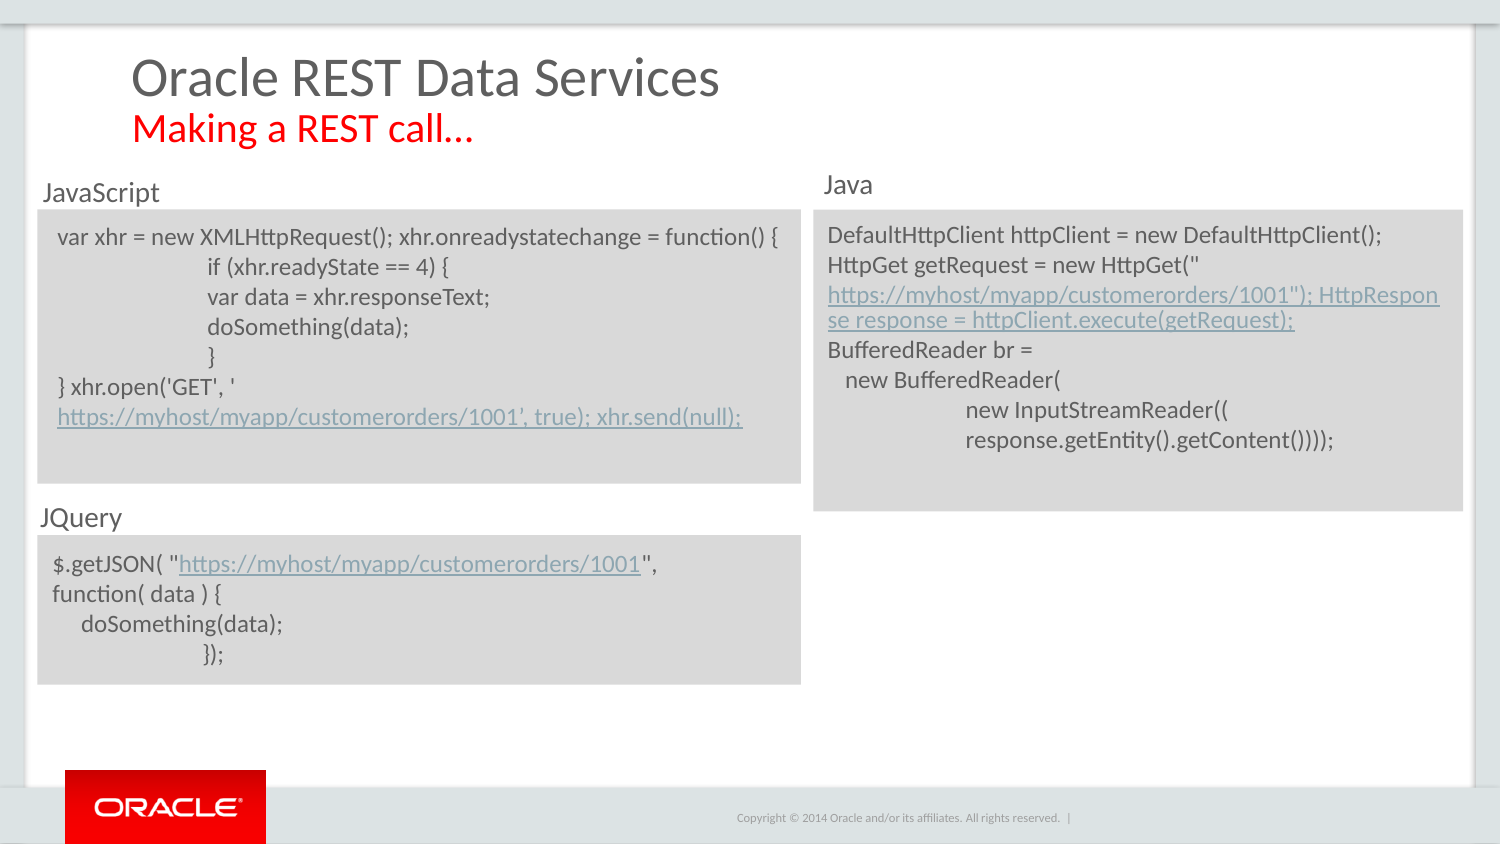

# Oracle REST Data Services
Making a REST call…
Java
JavaScript

DefaultHttpClient httpClient = new DefaultHttpClient(); HttpGet getRequest = new HttpGet("https://myhost/myapp/customerorders/1001"); HttpResponse response = httpClient.execute(getRequest);
BufferedReader br =
   new BufferedReader(
                        new InputStreamReader((
                        response.getEntity().getContent())));
var xhr = new XMLHttpRequest(); xhr.onreadystatechange = function() {
   	if (xhr.readyState == 4) {
       	var data = xhr.responseText;
        	doSomething(data);
   	}
} xhr.open('GET', 'https://myhost/myapp/customerorders/1001’, true); xhr.send(null);
JQuery

$.getJSON( "https://myhost/myapp/customerorders/1001", function( data ) {
     doSomething(data);
  	});